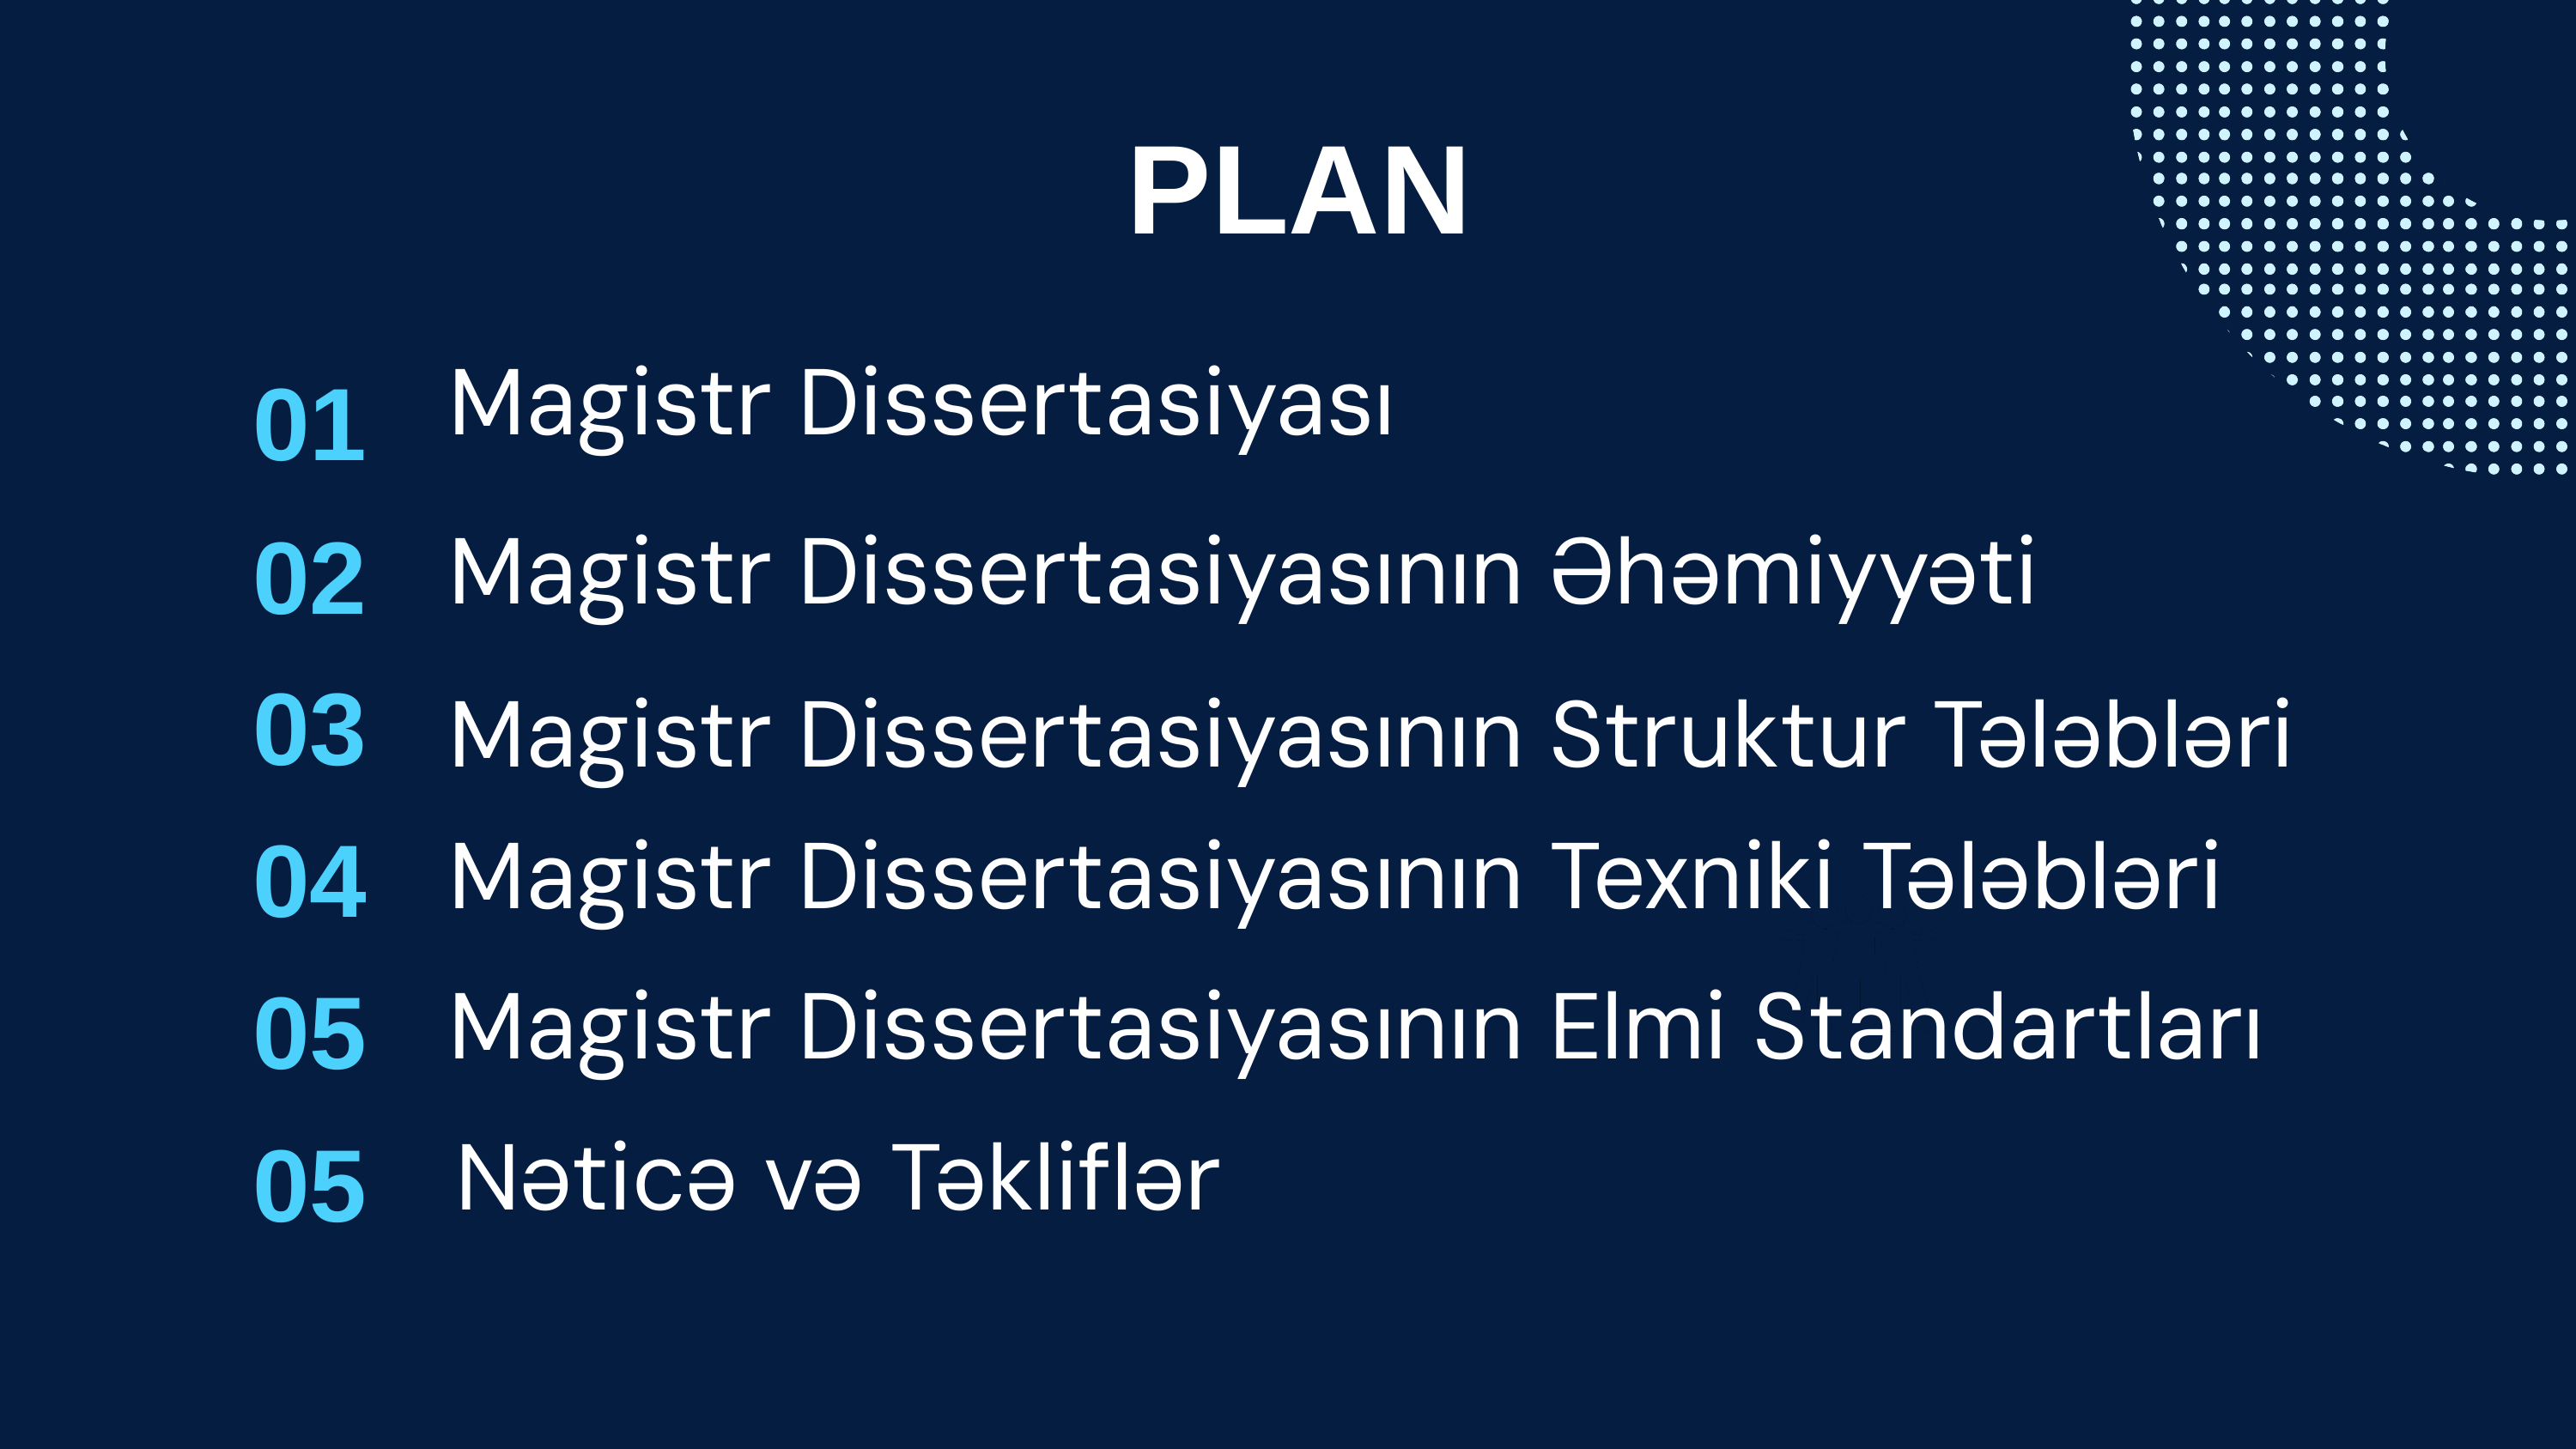

PLAN
Magistr Dissertasiyası
01
02
Magistr Dissertasiyasının Əhəmiyyəti
03
Magistr Dissertasiyasının Struktur Tələbləri
04
Magistr Dissertasiyasının Texniki Tələbləri

05
Magistr Dissertasiyasının Elmi Standartları
Nəticə və Təkliflər
05